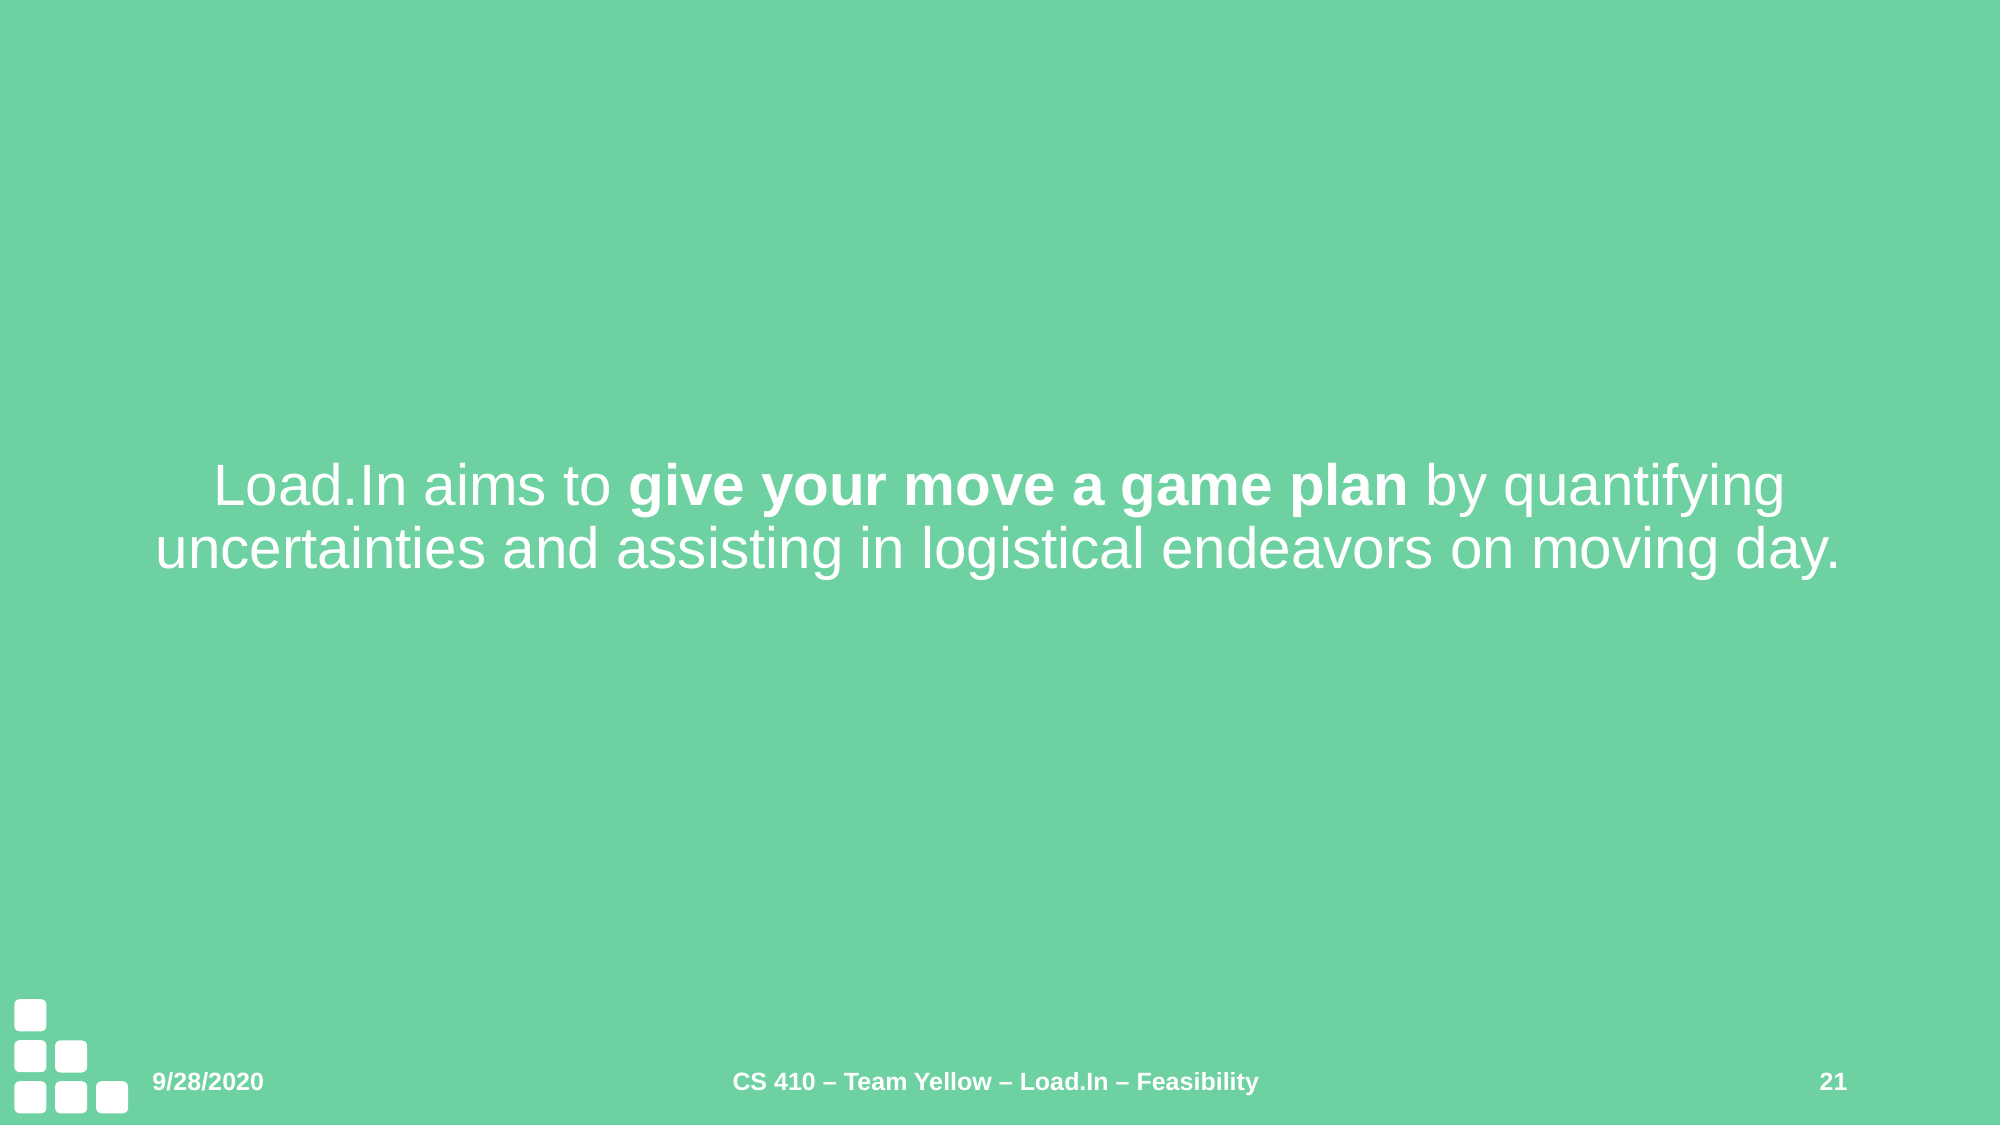

# Load.In aims to give your move a game plan by quantifying uncertainties and assisting in logistical endeavors on moving day.
9/28/2020
CS 410 – Team Yellow – Load.In – Feasibility
21